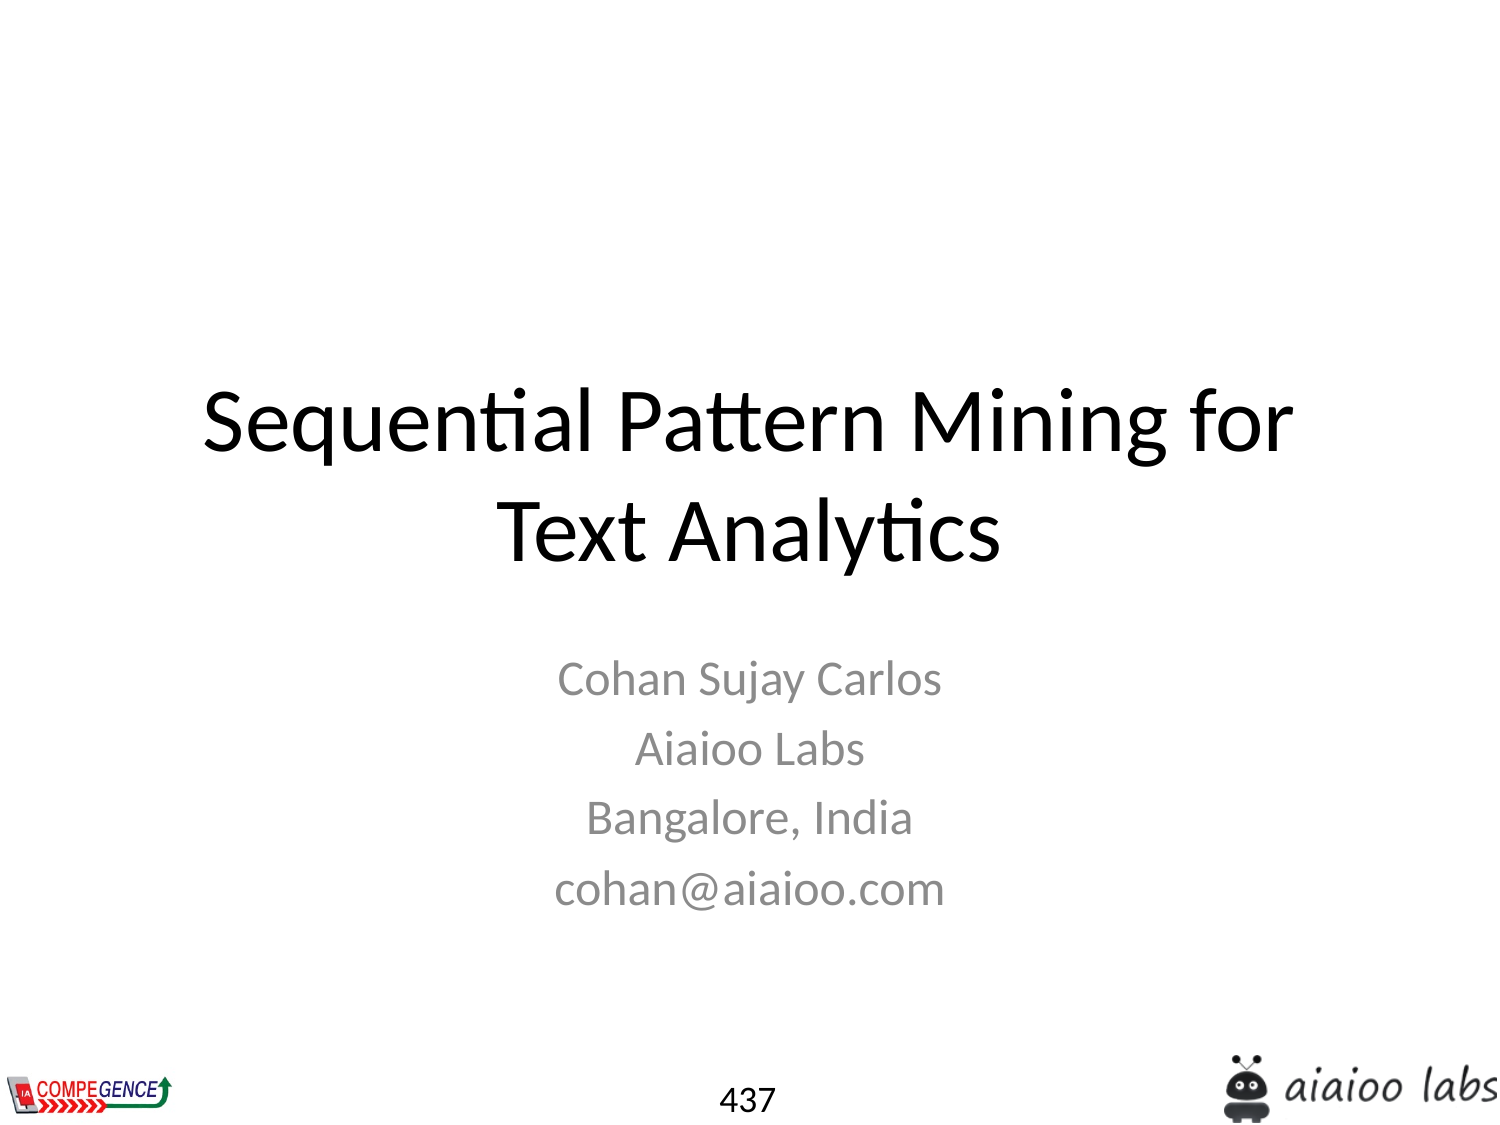

# Sequential Pattern Mining for Text Analytics
Cohan Sujay Carlos
Aiaioo Labs
Bangalore, India
cohan@aiaioo.com